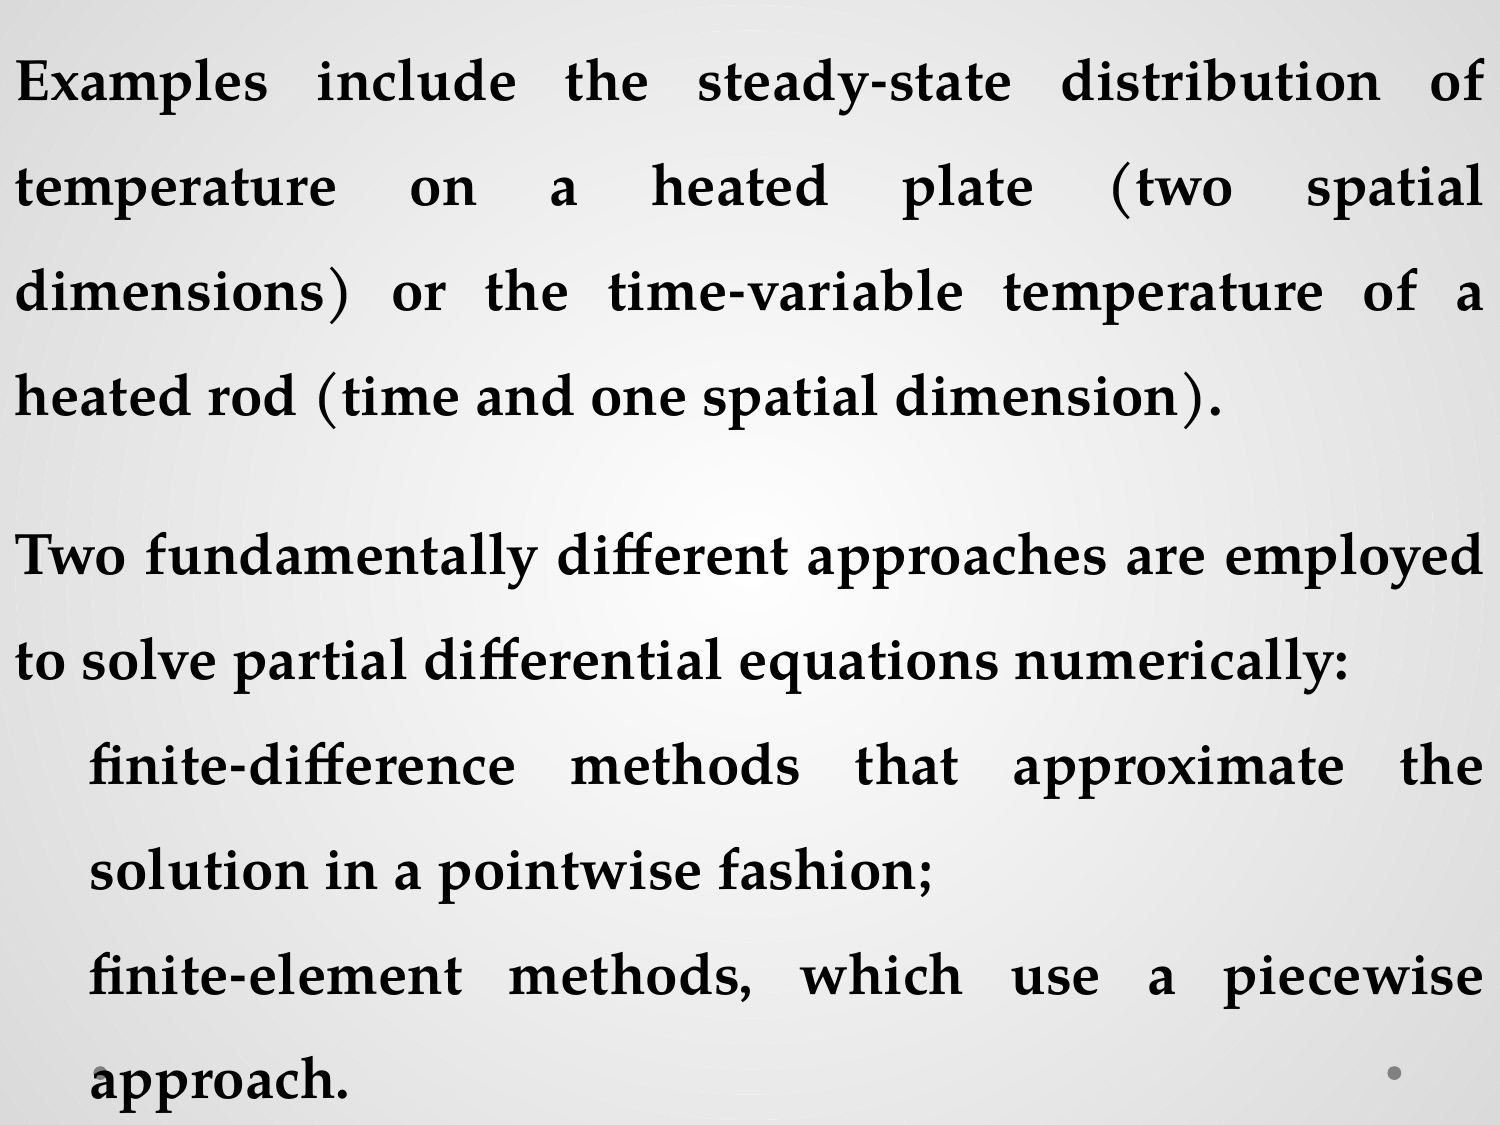

Examples include the steady-state distribution of temperature on a heated plate (two spatial dimensions) or the time-variable temperature of a heated rod (time and one spatial dimension).
Two fundamentally different approaches are employed to solve partial differential equations numerically:
finite-difference methods that approximate the solution in a pointwise fashion;
finite-element methods, which use a piecewise approach.